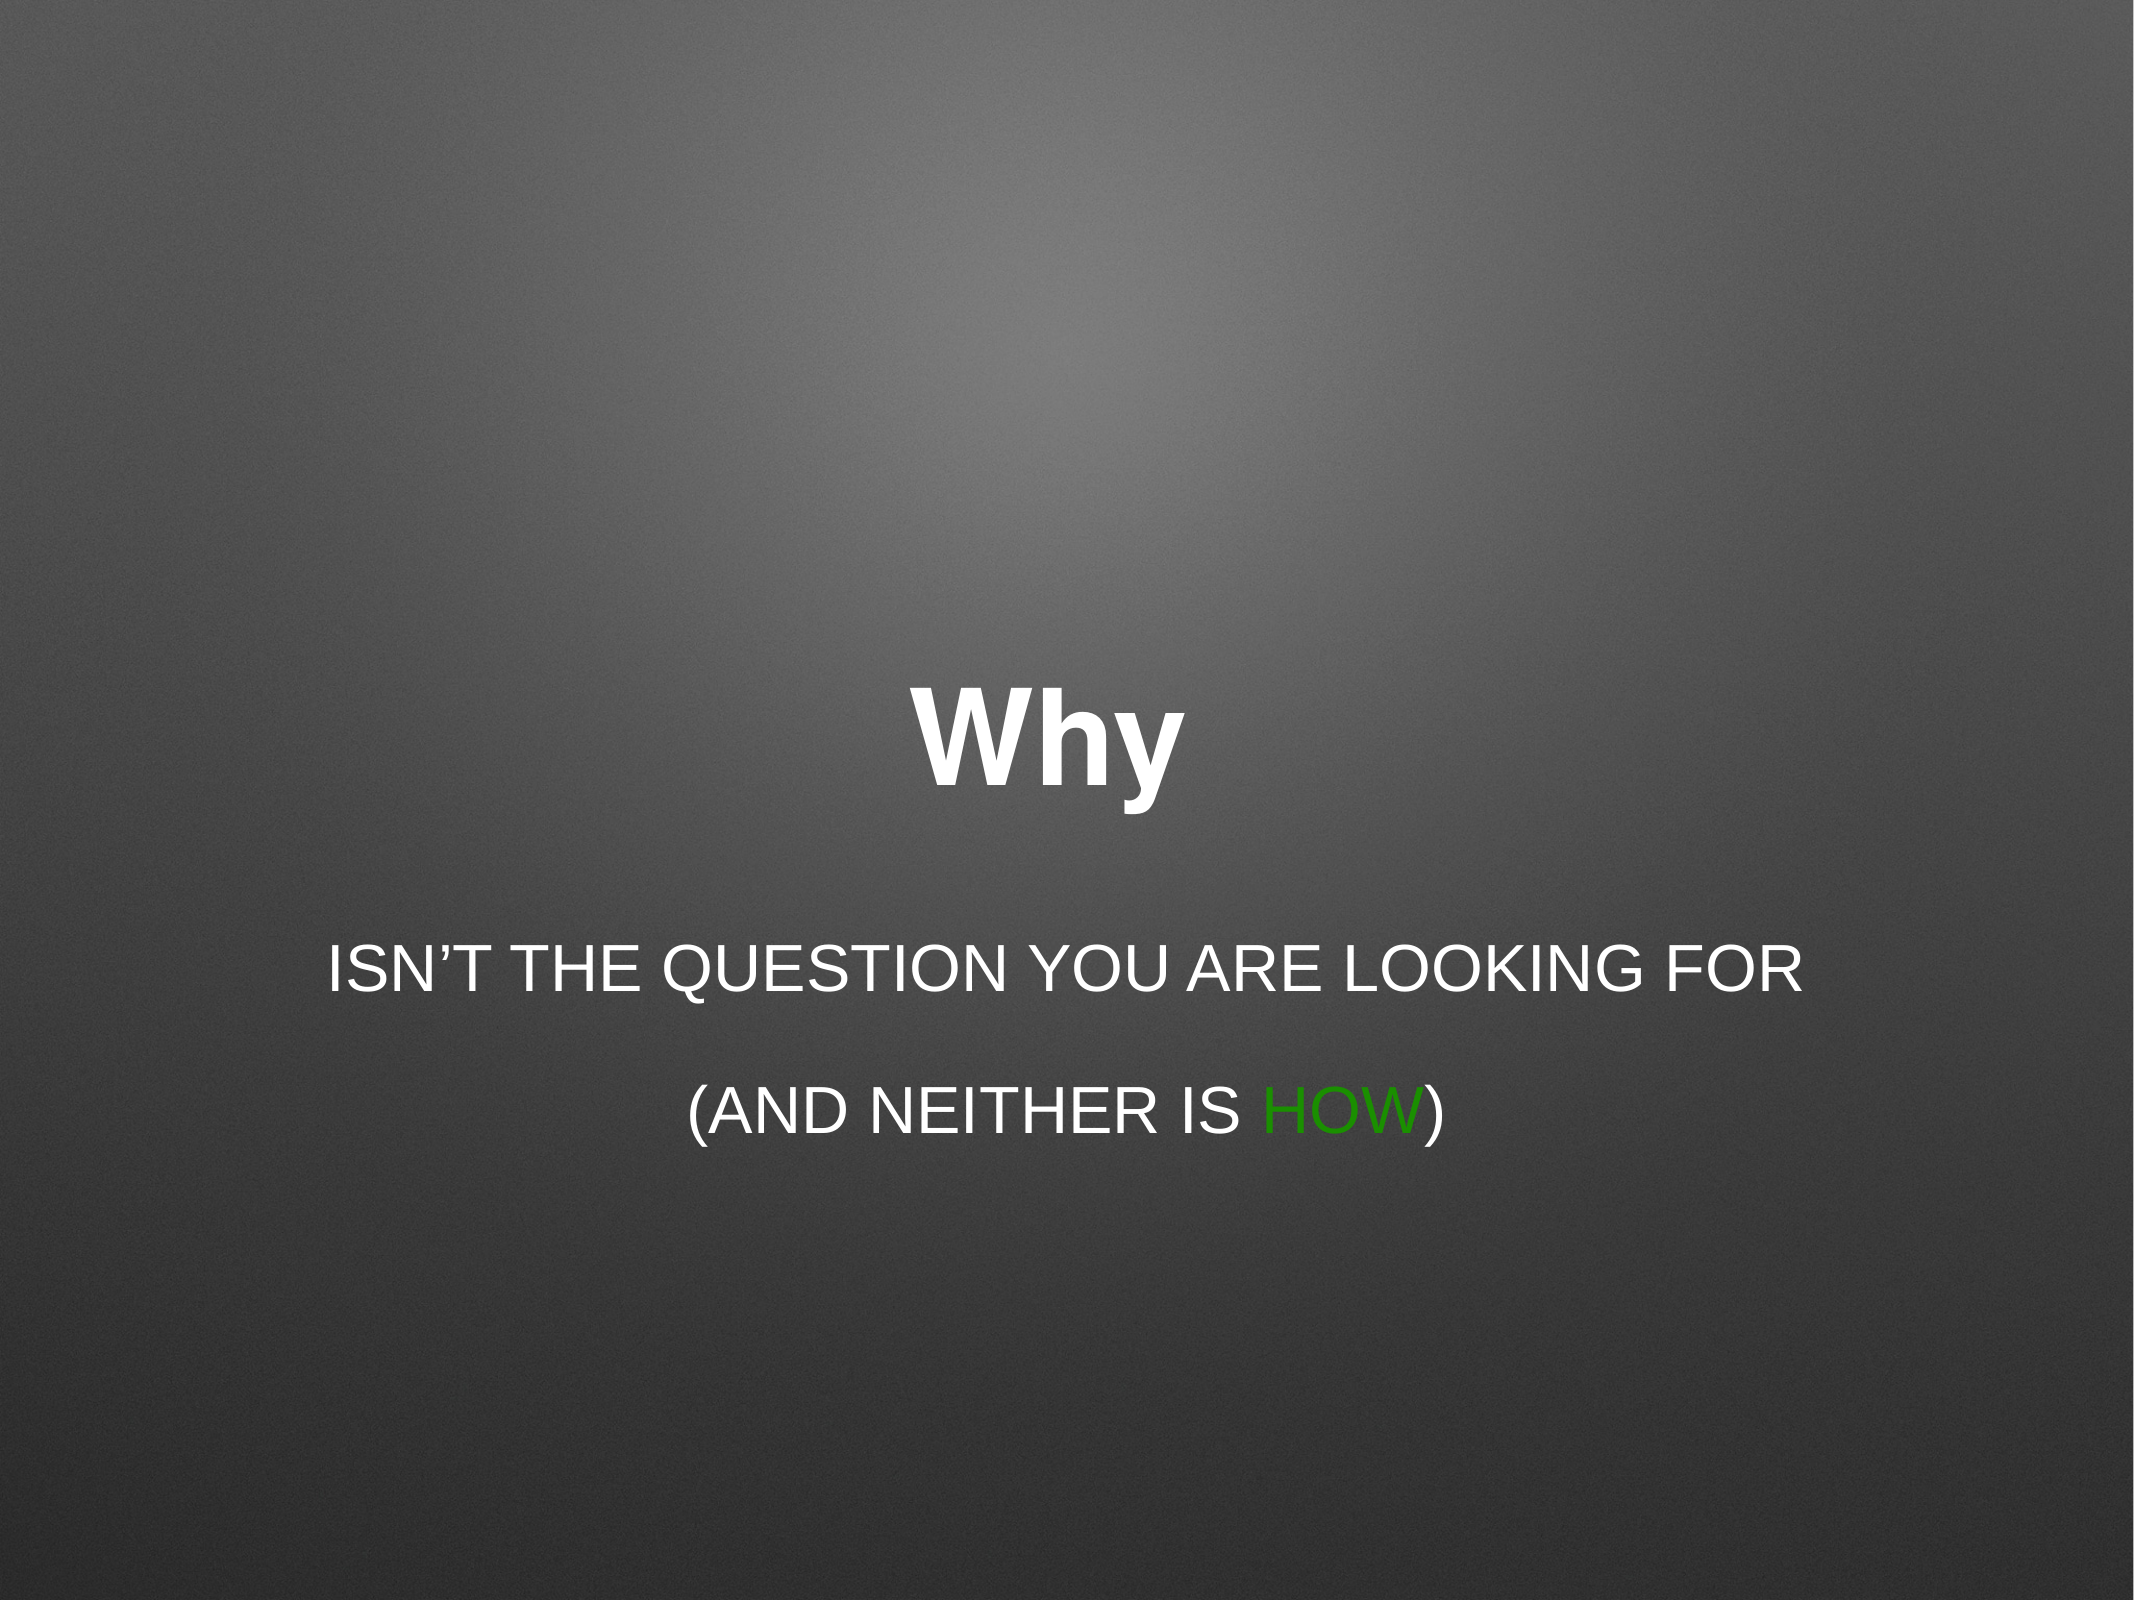

# Why
Isn’t the Question You are Looking For
(And neither is HOW)